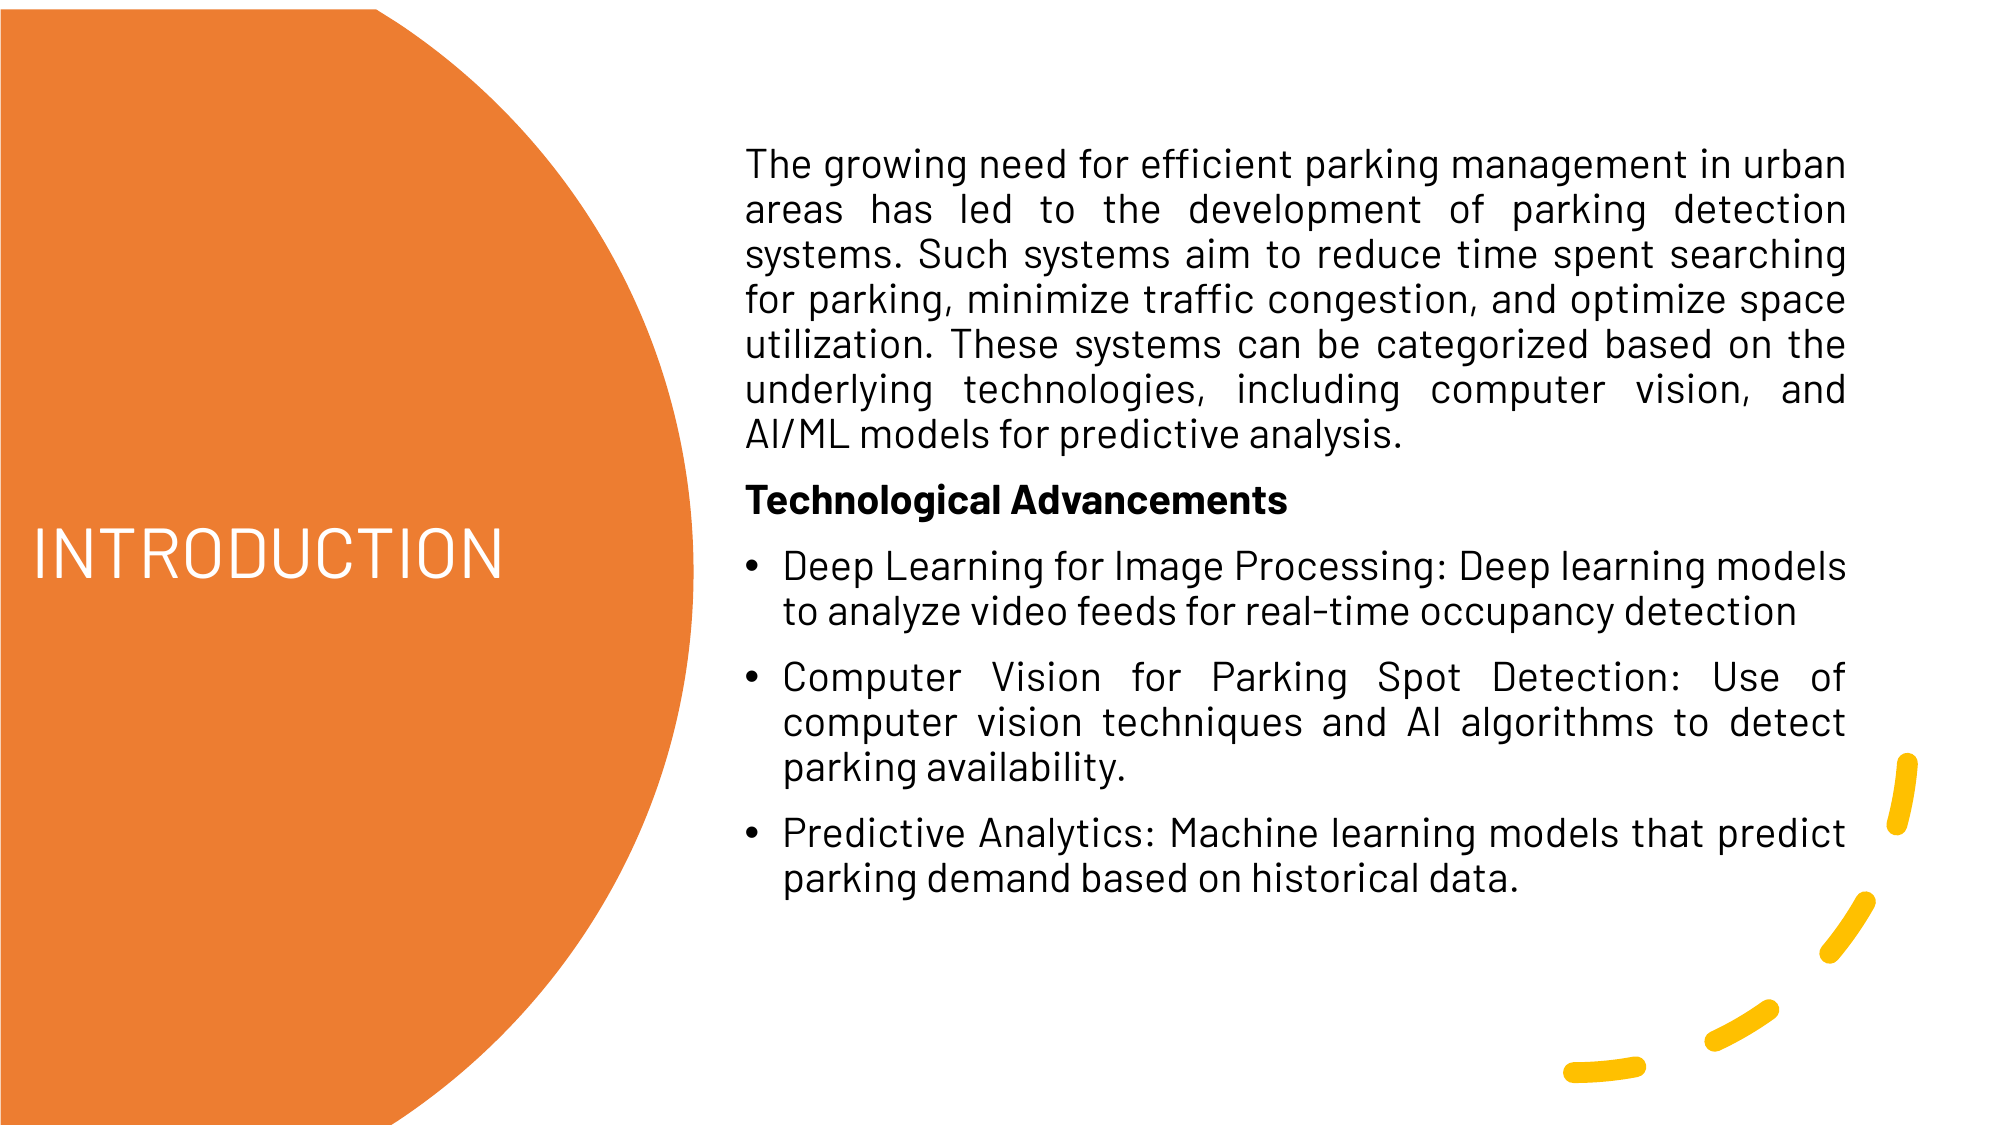

The growing need for efficient parking management in urban areas has led to the development of parking detection systems. Such systems aim to reduce time spent searching for parking, minimize traffic congestion, and optimize space utilization. These systems can be categorized based on the underlying technologies, including computer vision, and AI/ML models for predictive analysis.
Technological Advancements
Deep Learning for Image Processing: Deep learning models to analyze video feeds for real-time occupancy detection
Computer Vision for Parking Spot Detection: Use of computer vision techniques and AI algorithms to detect parking availability.
Predictive Analytics: Machine learning models that predict parking demand based on historical data.

# INTRODUCTION